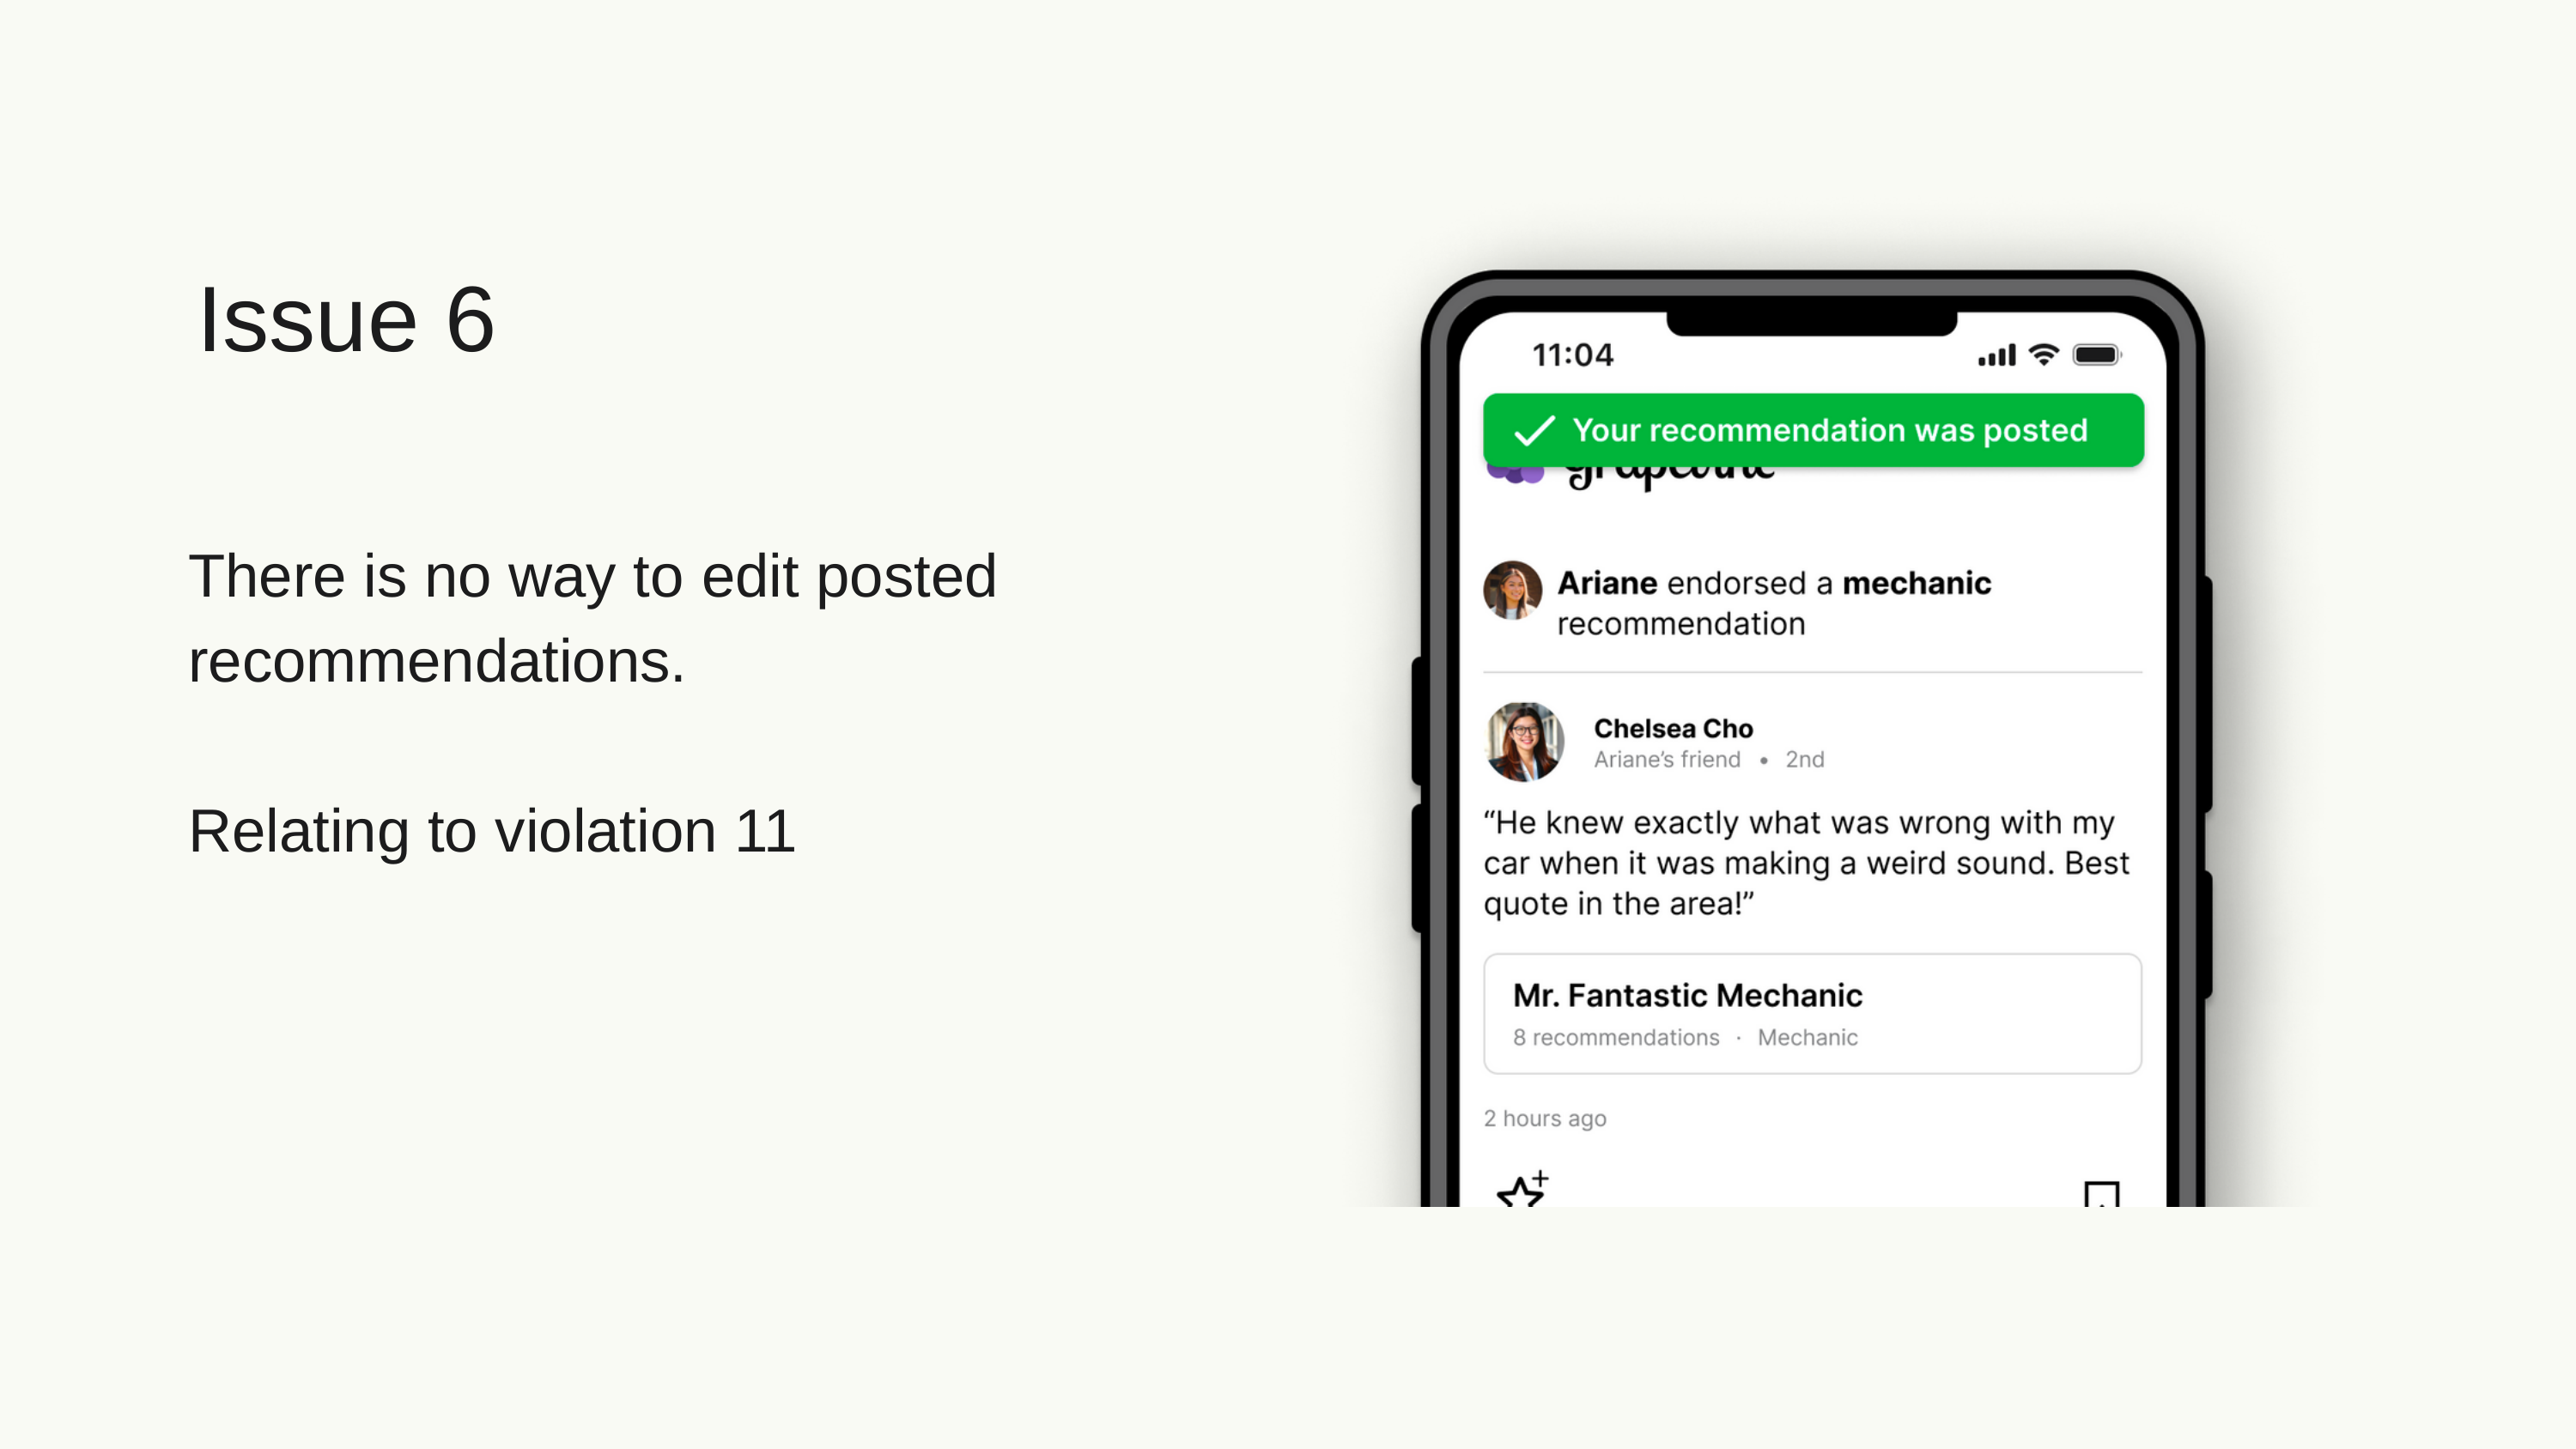

Issue 6
There is no way to edit posted recommendations.

Relating to violation 11